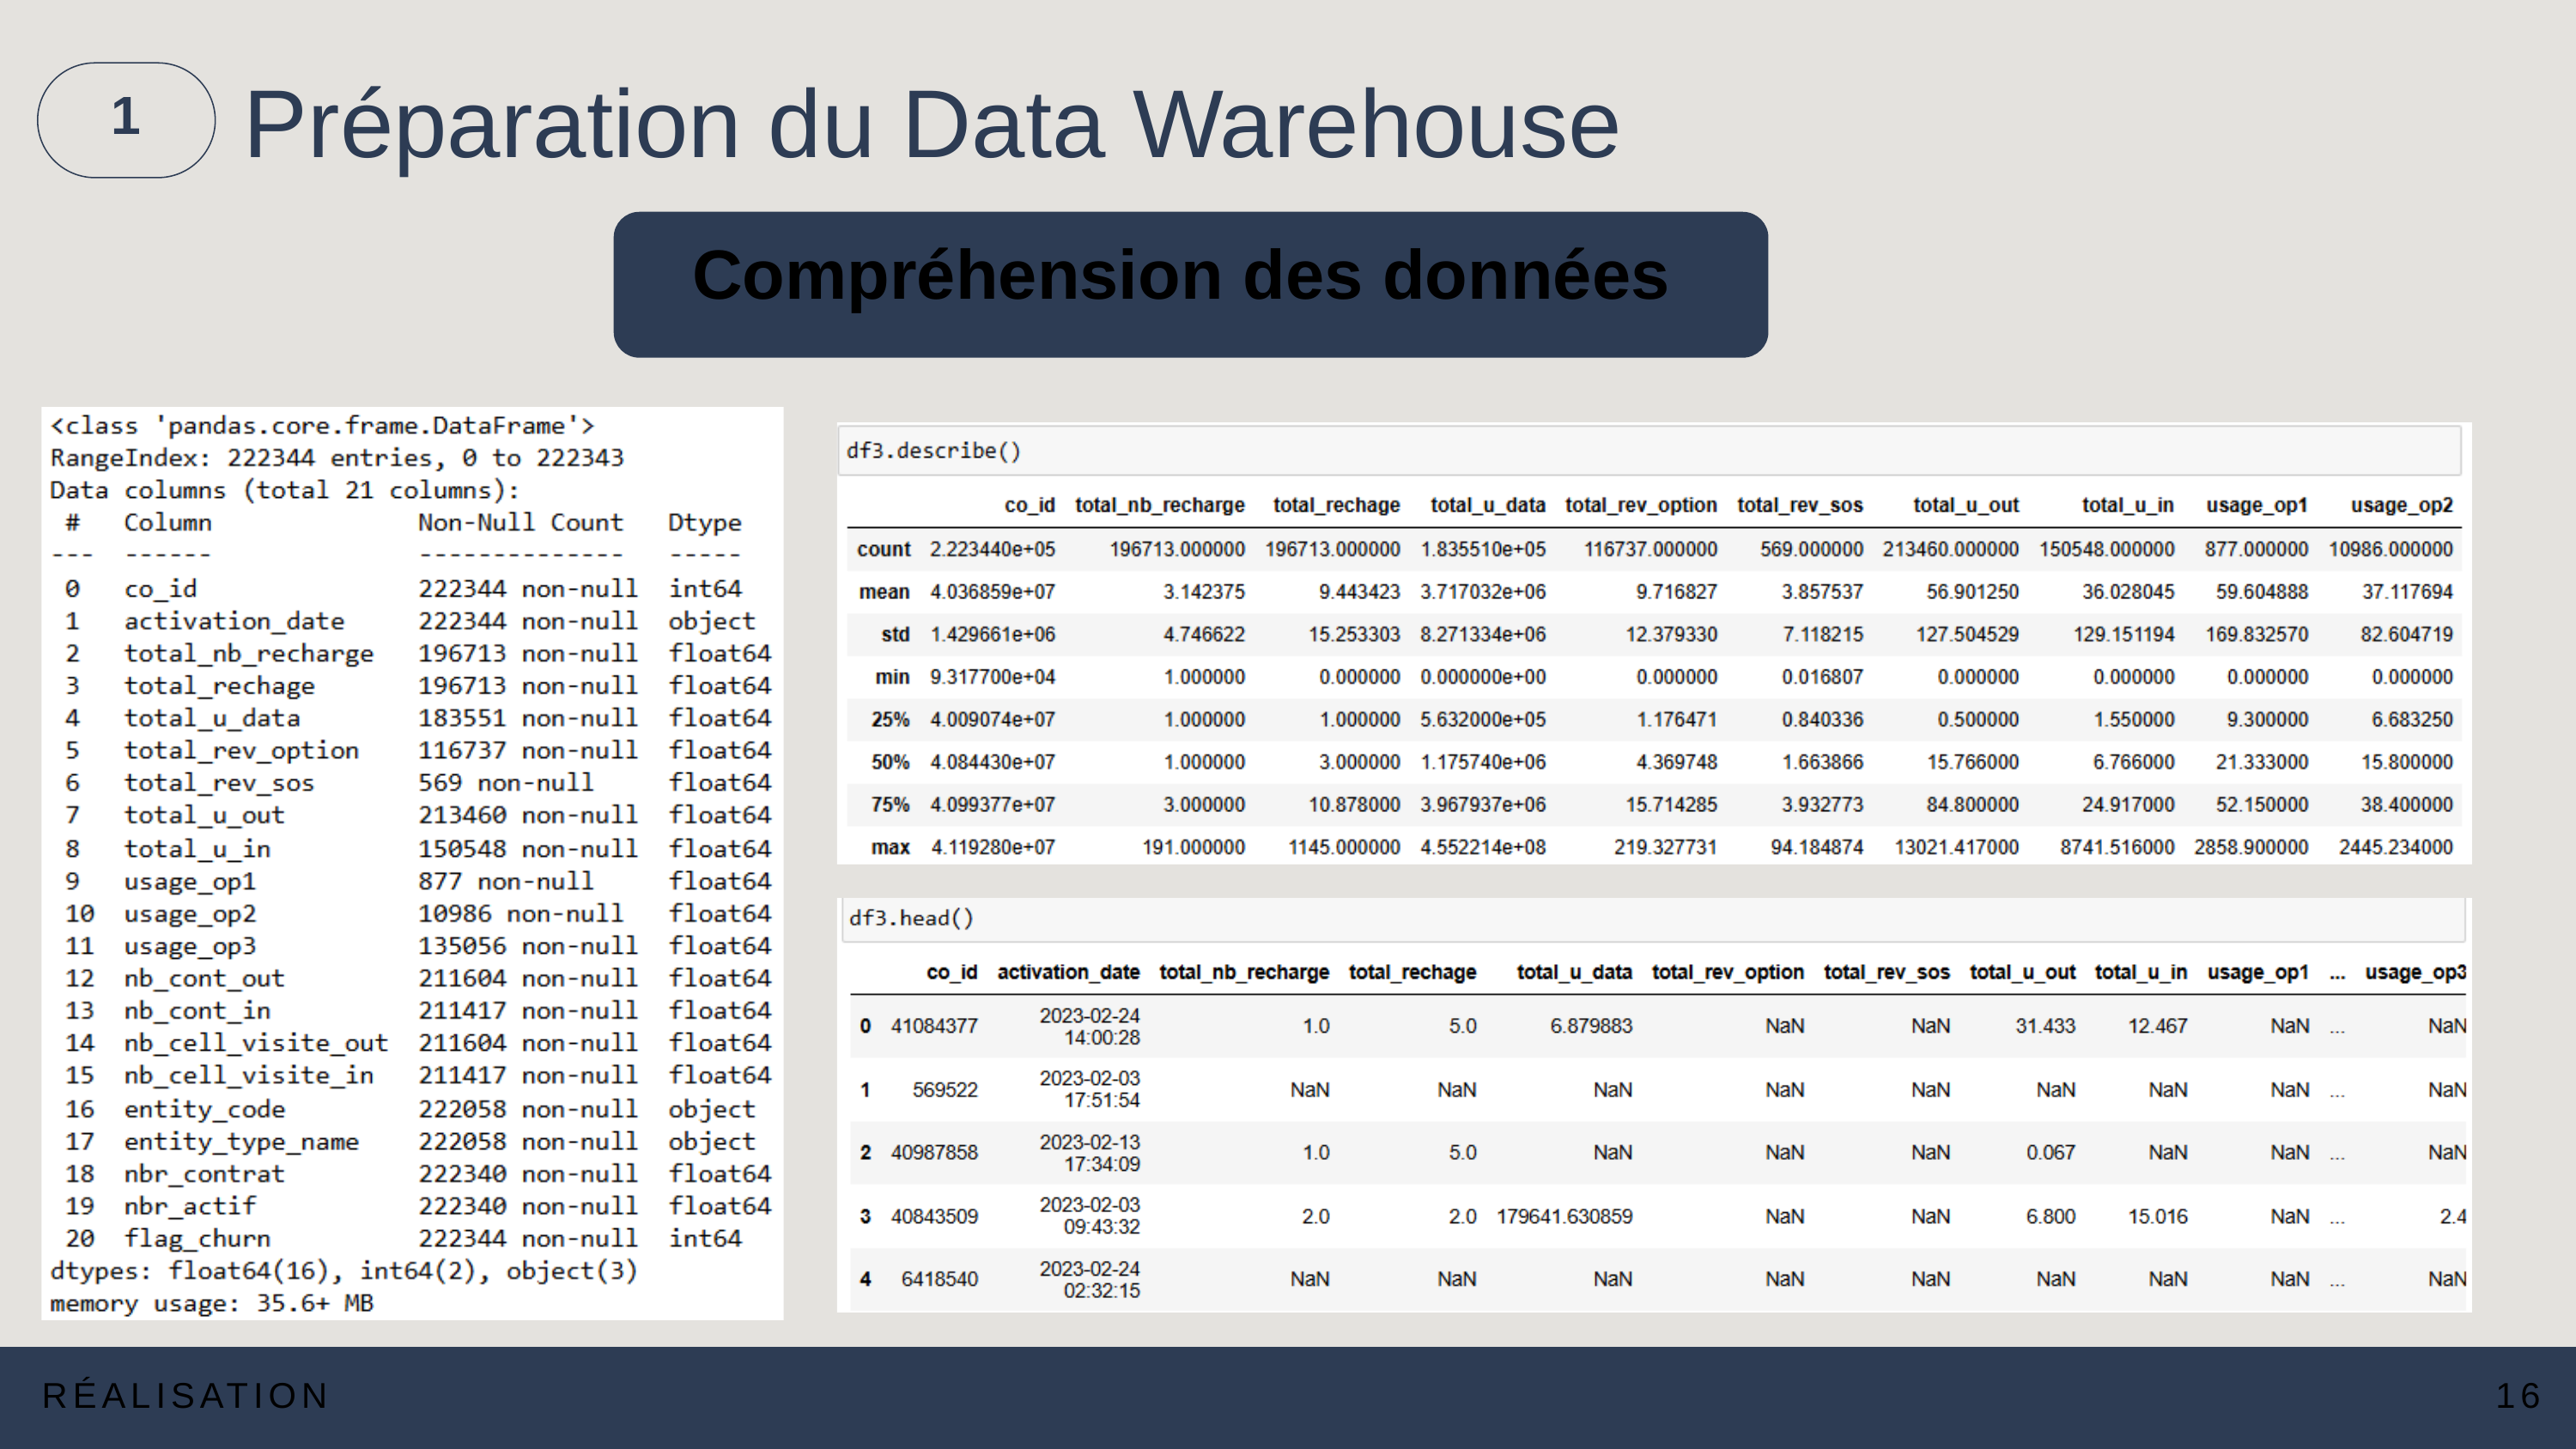

1
Préparation du Data Warehouse

Compréhension des données

RÉALISATION
16